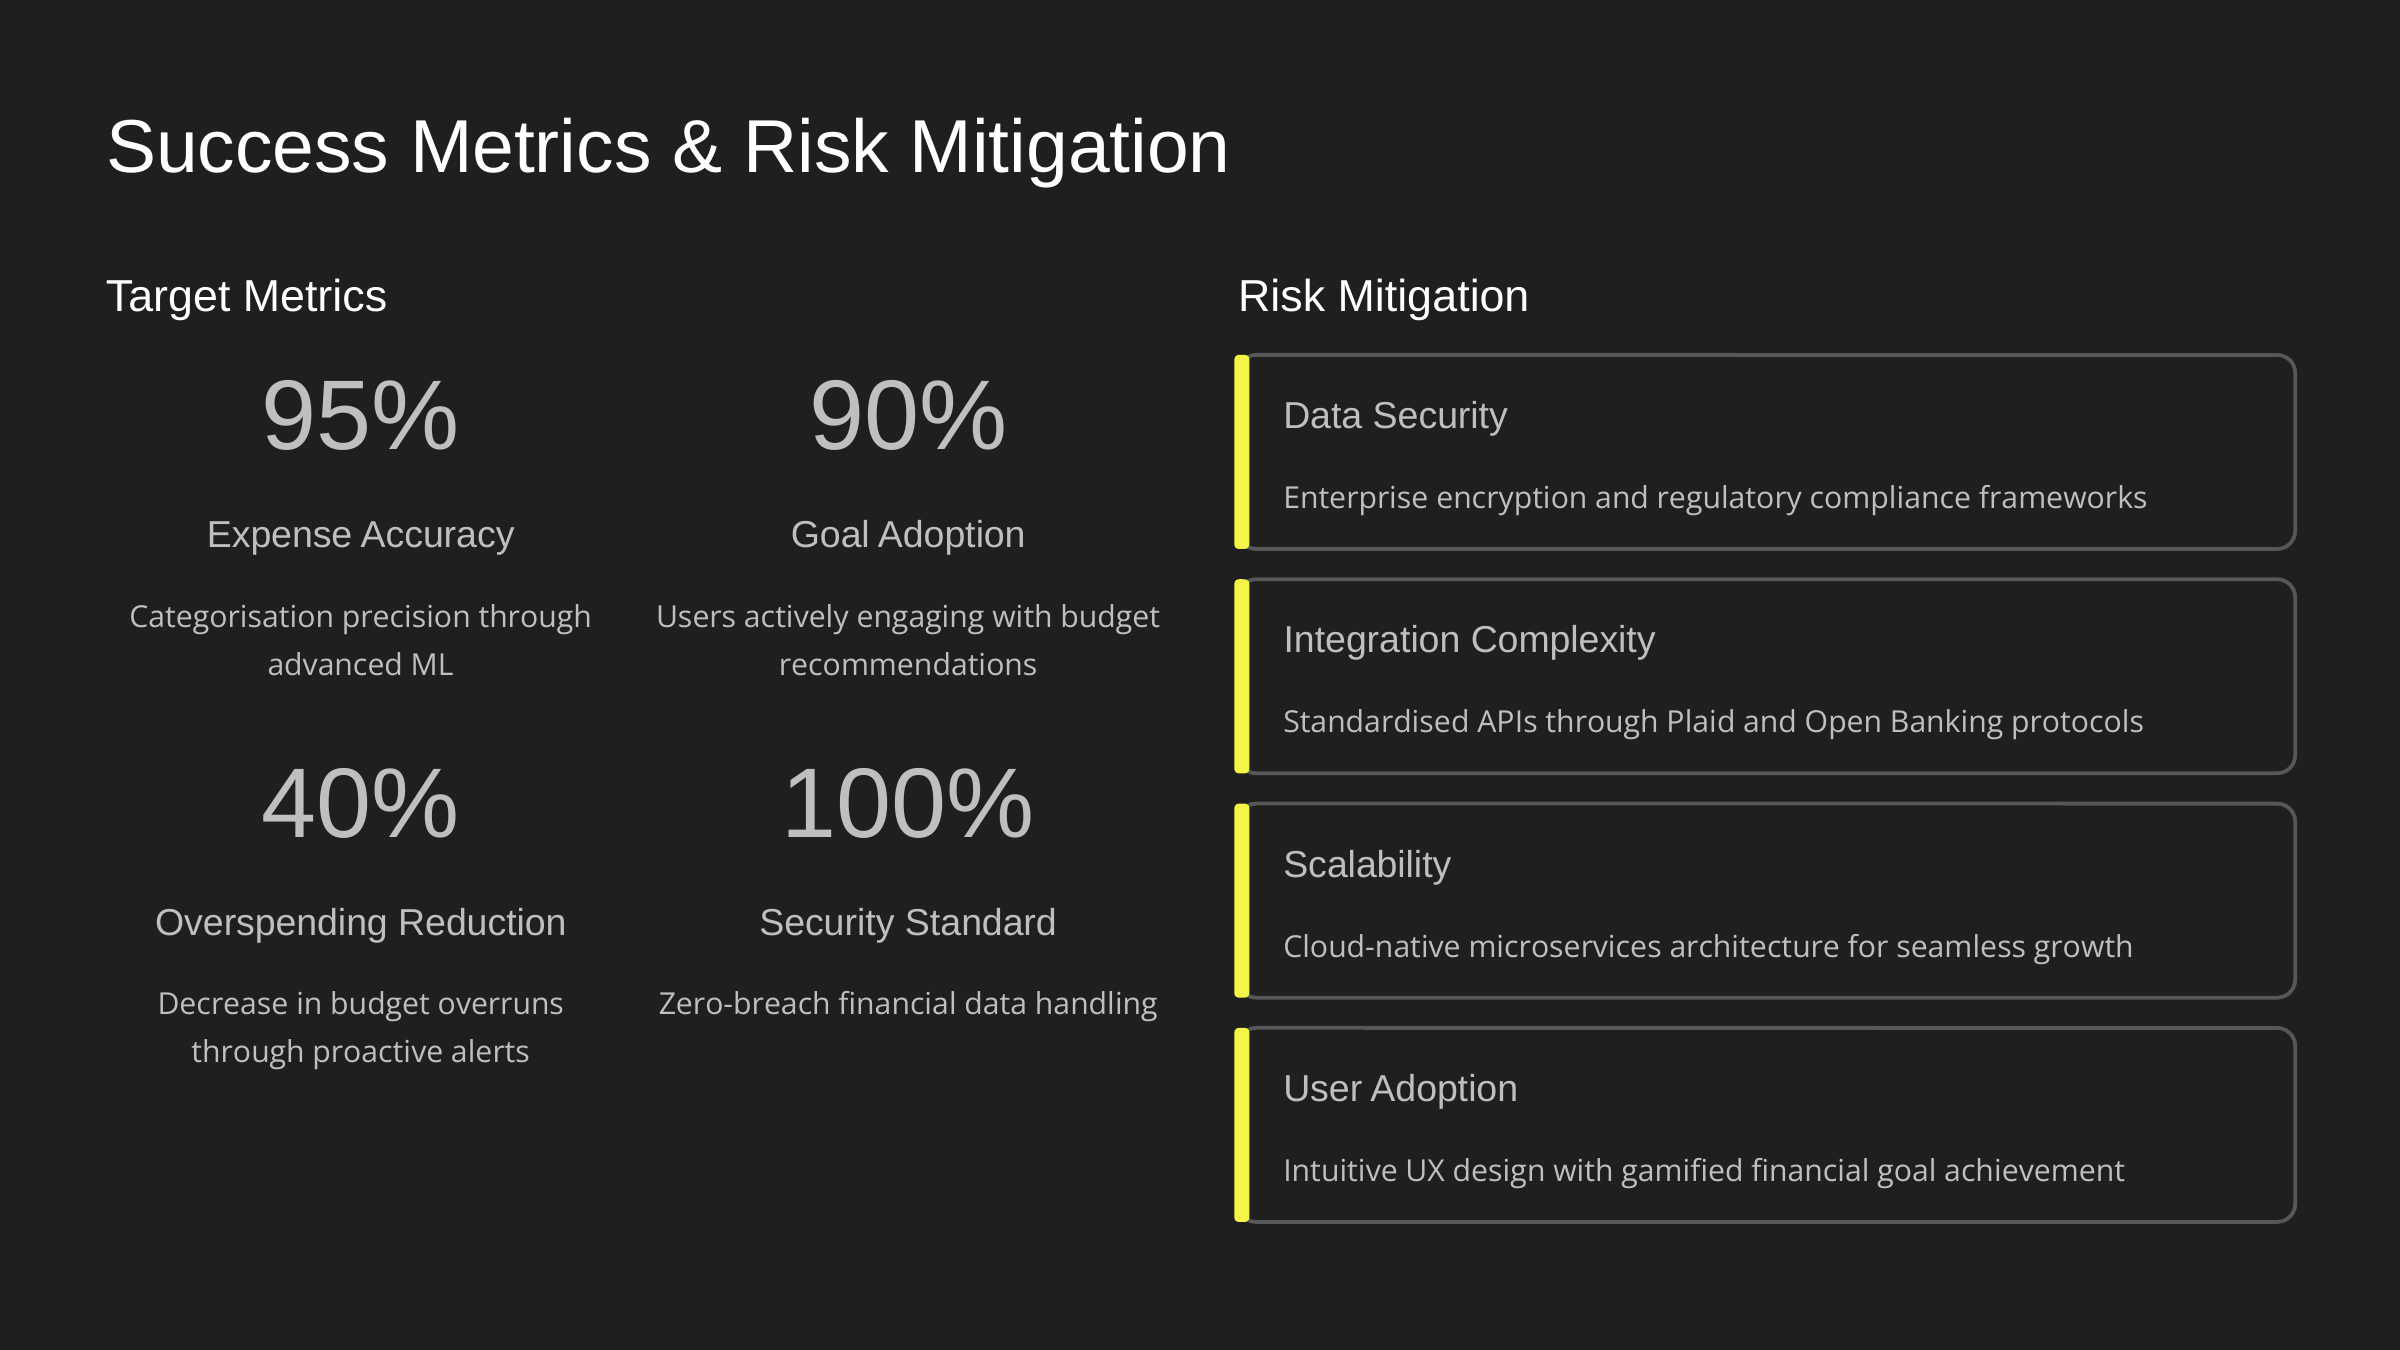

Success Metrics & Risk Mitigation
Target Metrics
Risk Mitigation

95%
90%
Data Security
Enterprise encryption and regulatory compliance frameworks
Expense Accuracy
Goal Adoption

Categorisation precision through advanced ML
Users actively engaging with budget recommendations
Integration Complexity
Standardised APIs through Plaid and Open Banking protocols
40%
100%

Scalability
Overspending Reduction
Security Standard
Cloud-native microservices architecture for seamless growth
Decrease in budget overruns through proactive alerts
Zero-breach financial data handling

User Adoption
Intuitive UX design with gamified financial goal achievement